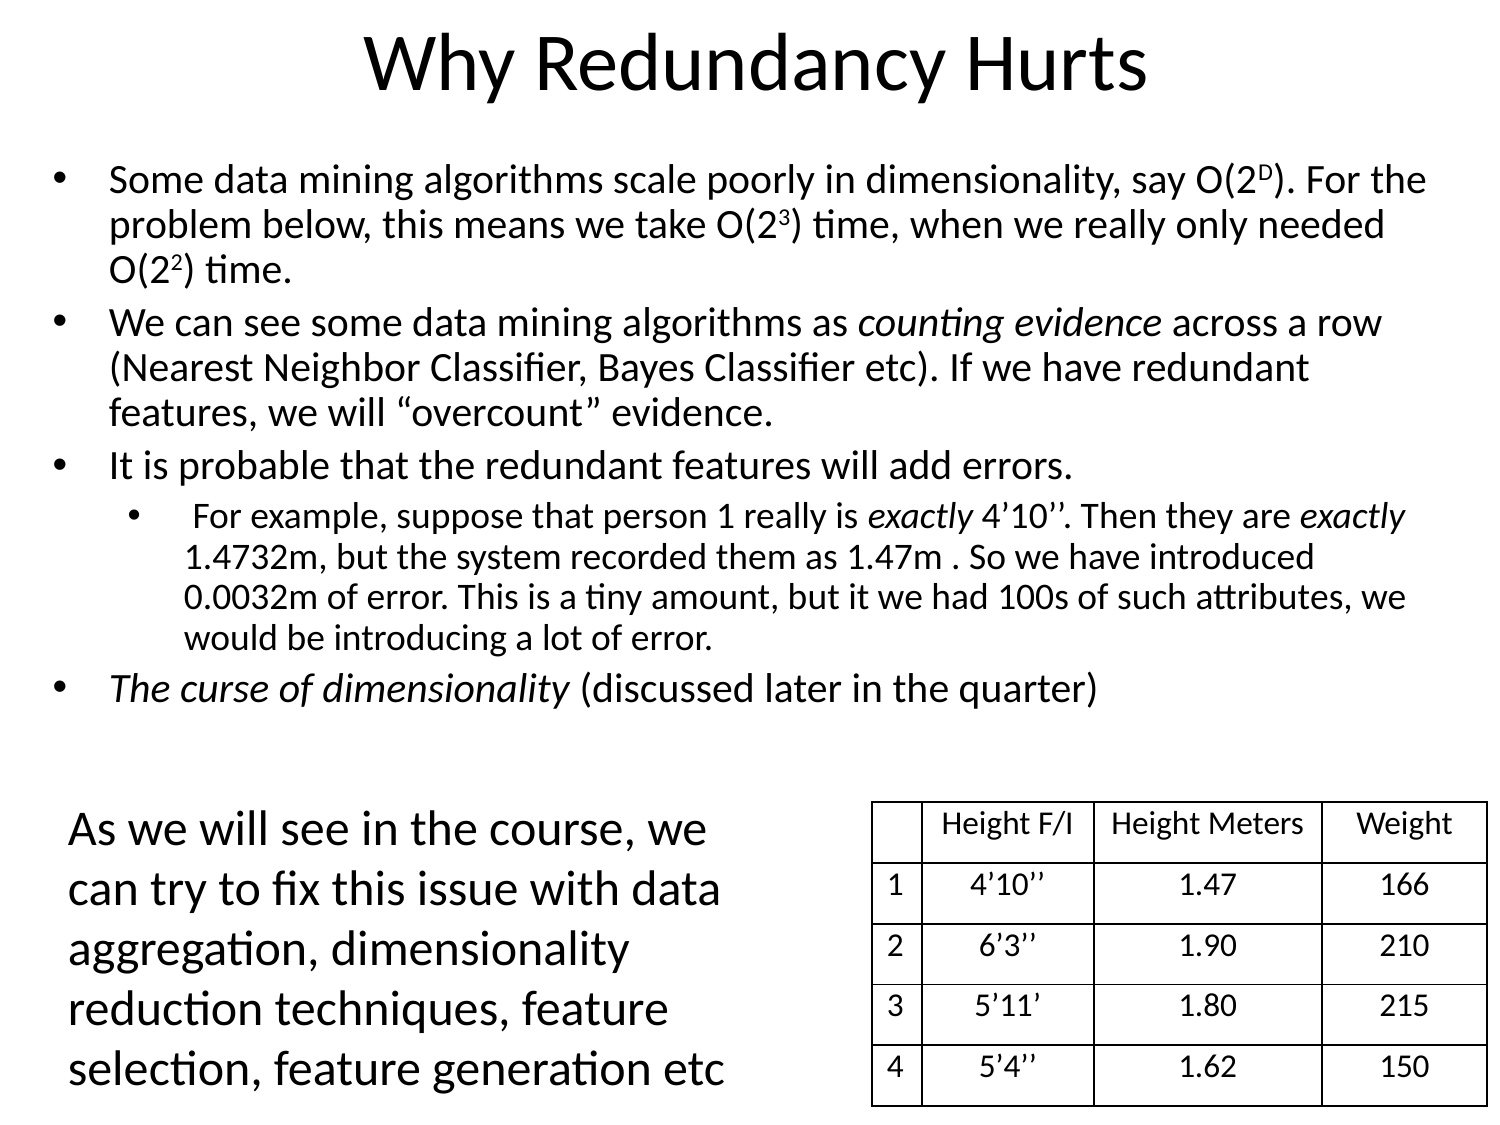

# Why Redundancy Hurts
Some data mining algorithms scale poorly in dimensionality, say O(2D). For the problem below, this means we take O(23) time, when we really only needed O(22) time.
We can see some data mining algorithms as counting evidence across a row (Nearest Neighbor Classifier, Bayes Classifier etc). If we have redundant features, we will “overcount” evidence.
It is probable that the redundant features will add errors.
 For example, suppose that person 1 really is exactly 4’10’’. Then they are exactly 1.4732m, but the system recorded them as 1.47m . So we have introduced 0.0032m of error. This is a tiny amount, but it we had 100s of such attributes, we would be introducing a lot of error.
The curse of dimensionality (discussed later in the quarter)

As we will see in the course, we can try to fix this issue with data aggregation, dimensionality  reduction techniques, feature selection, feature generation etc
|  | Height F/I | Height Meters | Weight |
| --- | --- | --- | --- |
| 1 | 4’10’’ | 1.47 | 166 |
| 2 | 6’3’’ | 1.90 | 210 |
| 3 | 5’11’ | 1.80 | 215 |
| 4 | 5’4’’ | 1.62 | 150 |